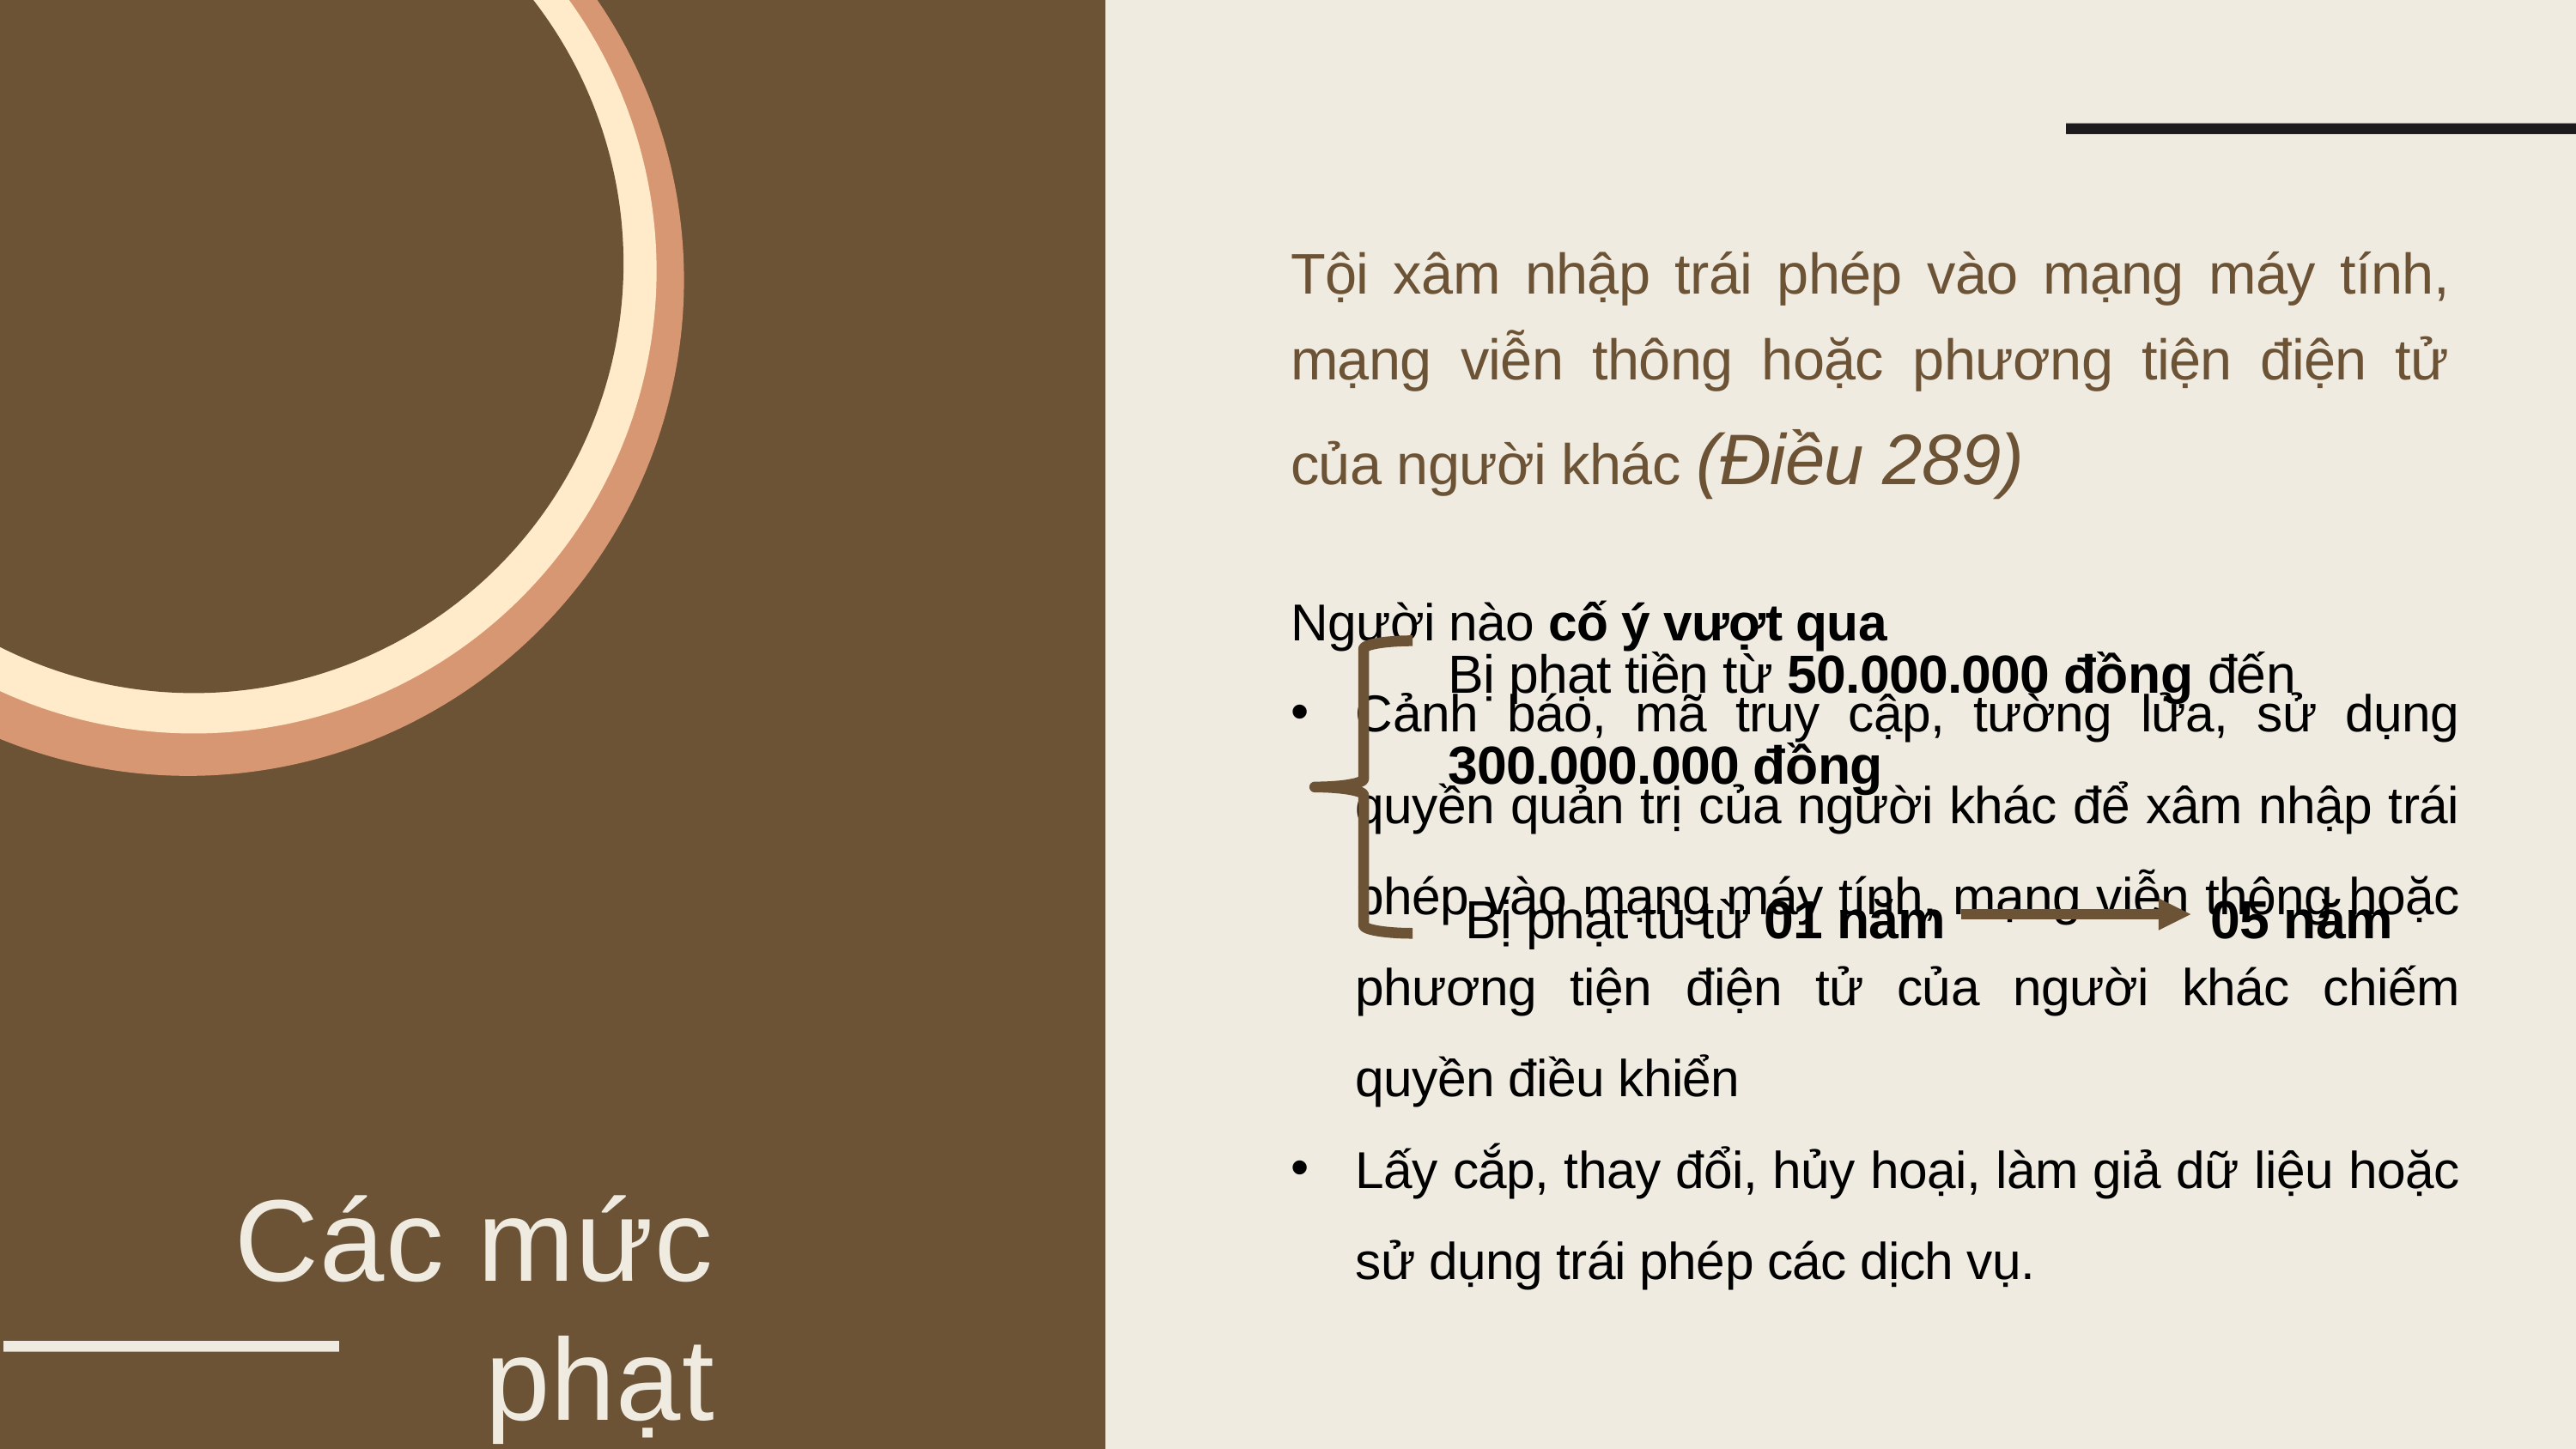

Tội xâm nhập trái phép vào mạng máy tính, mạng viễn thông hoặc phương tiện điện tử của người khác (Điều 289)
Người nào cố ý vượt qua
Cảnh báo, mã truy cập, tường lửa, sử dụng quyền quản trị của người khác để xâm nhập trái phép vào mạng máy tính, mạng viễn thông hoặc phương tiện điện tử của người khác chiếm quyền điều khiển
Lấy cắp, thay đổi, hủy hoại, làm giả dữ liệu hoặc sử dụng trái phép các dịch vụ.
Bị phạt tiền từ 50.000.000 đồng đến 300.000.000 đồng

Bị phạt tù từ 01 năm
05 năm
Các mức phạt